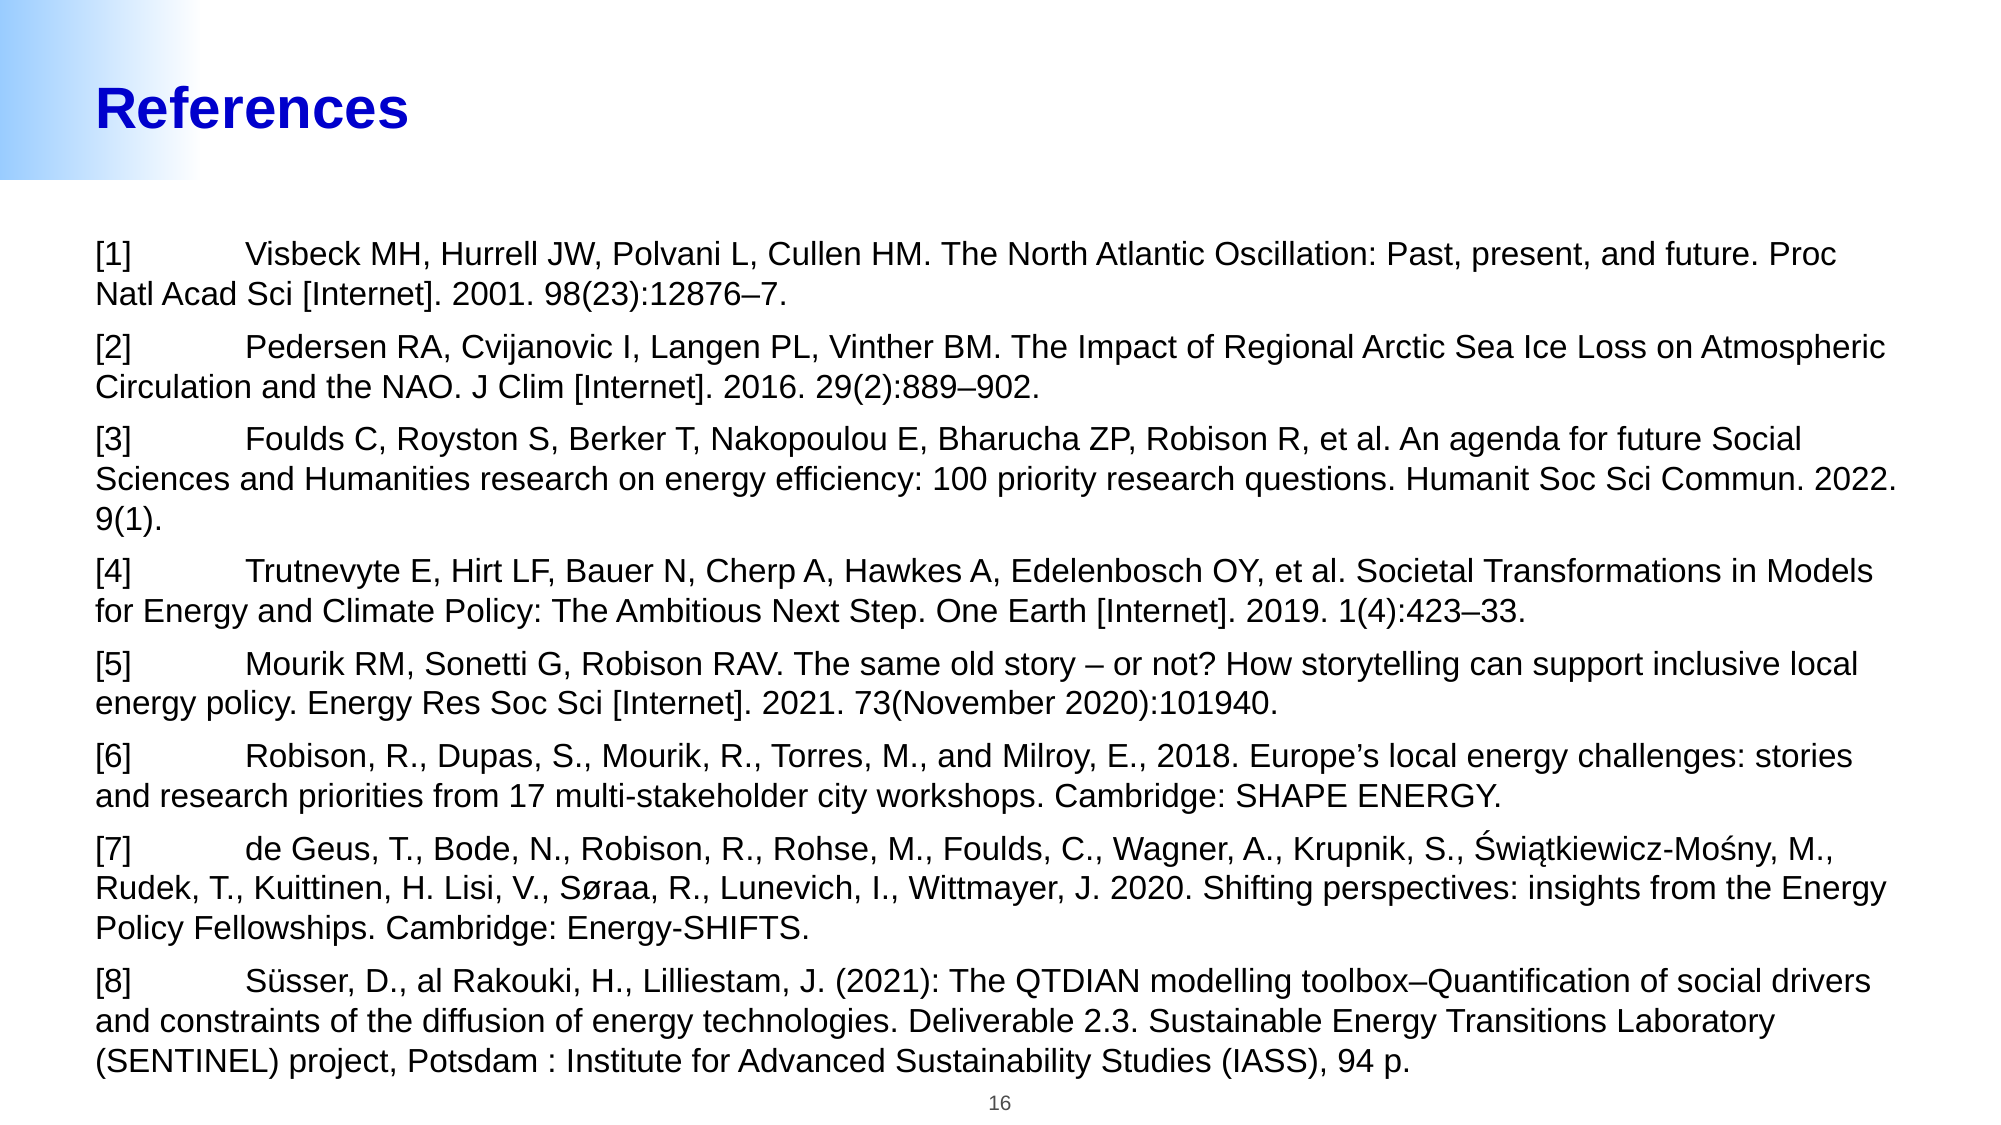

# References
[1]	Visbeck MH, Hurrell JW, Polvani L, Cullen HM. The North Atlantic Oscillation: Past, present, and future. Proc Natl Acad Sci [Internet]. 2001. 98(23):12876–7.
[2]	Pedersen RA, Cvijanovic I, Langen PL, Vinther BM. The Impact of Regional Arctic Sea Ice Loss on Atmospheric Circulation and the NAO. J Clim [Internet]. 2016. 29(2):889–902.
[3]	Foulds C, Royston S, Berker T, Nakopoulou E, Bharucha ZP, Robison R, et al. An agenda for future Social Sciences and Humanities research on energy efficiency: 100 priority research questions. Humanit Soc Sci Commun. 2022. 9(1).
[4]	Trutnevyte E, Hirt LF, Bauer N, Cherp A, Hawkes A, Edelenbosch OY, et al. Societal Transformations in Models for Energy and Climate Policy: The Ambitious Next Step. One Earth [Internet]. 2019. 1(4):423–33.
[5]	Mourik RM, Sonetti G, Robison RAV. The same old story – or not? How storytelling can support inclusive local energy policy. Energy Res Soc Sci [Internet]. 2021. 73(November 2020):101940.
[6]	Robison, R., Dupas, S., Mourik, R., Torres, M., and Milroy, E., 2018. Europe’s local energy challenges: stories and research priorities from 17 multi-stakeholder city workshops. Cambridge: SHAPE ENERGY.
[7]	de Geus, T., Bode, N., Robison, R., Rohse, M., Foulds, C., Wagner, A., Krupnik, S., Świątkiewicz-Mośny, M., Rudek, T., Kuittinen, H. Lisi, V., Søraa, R., Lunevich, I., Wittmayer, J. 2020. Shifting perspectives: insights from the Energy Policy Fellowships. Cambridge: Energy-SHIFTS.
[8]	Süsser, D., al Rakouki, H., Lilliestam, J. (2021): The QTDIAN modelling toolbox–Quantification of social drivers and constraints of the diffusion of energy technologies. Deliverable 2.3. Sustainable Energy Transitions Laboratory (SENTINEL) project, Potsdam : Institute for Advanced Sustainability Studies (IASS), 94 p.